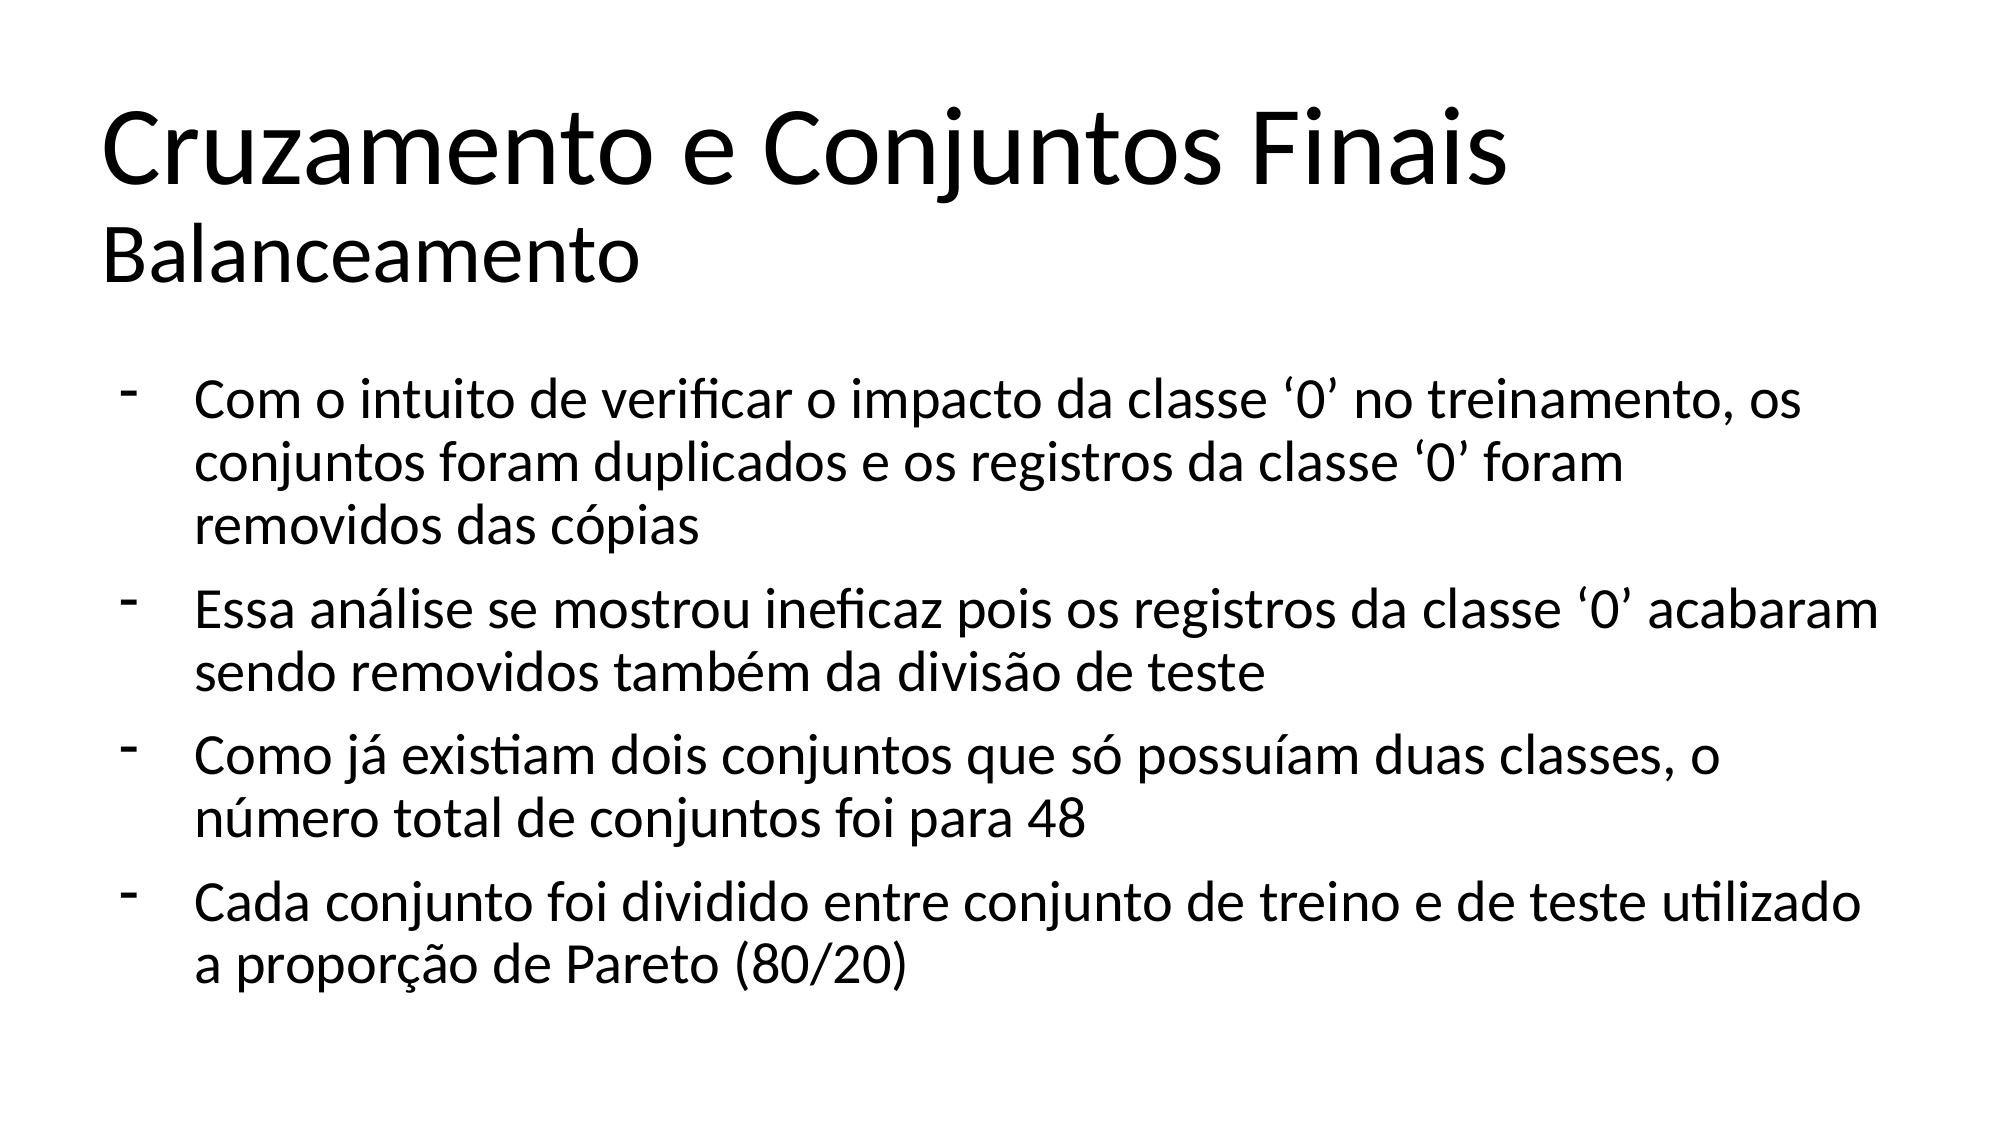

# Cruzamento e Conjuntos Finais Balanceamento
Com o intuito de verificar o impacto da classe ‘0’ no treinamento, os conjuntos foram duplicados e os registros da classe ‘0’ foram removidos das cópias
Essa análise se mostrou ineficaz pois os registros da classe ‘0’ acabaram sendo removidos também da divisão de teste
Como já existiam dois conjuntos que só possuíam duas classes, o número total de conjuntos foi para 48
Cada conjunto foi dividido entre conjunto de treino e de teste utilizado a proporção de Pareto (80/20)